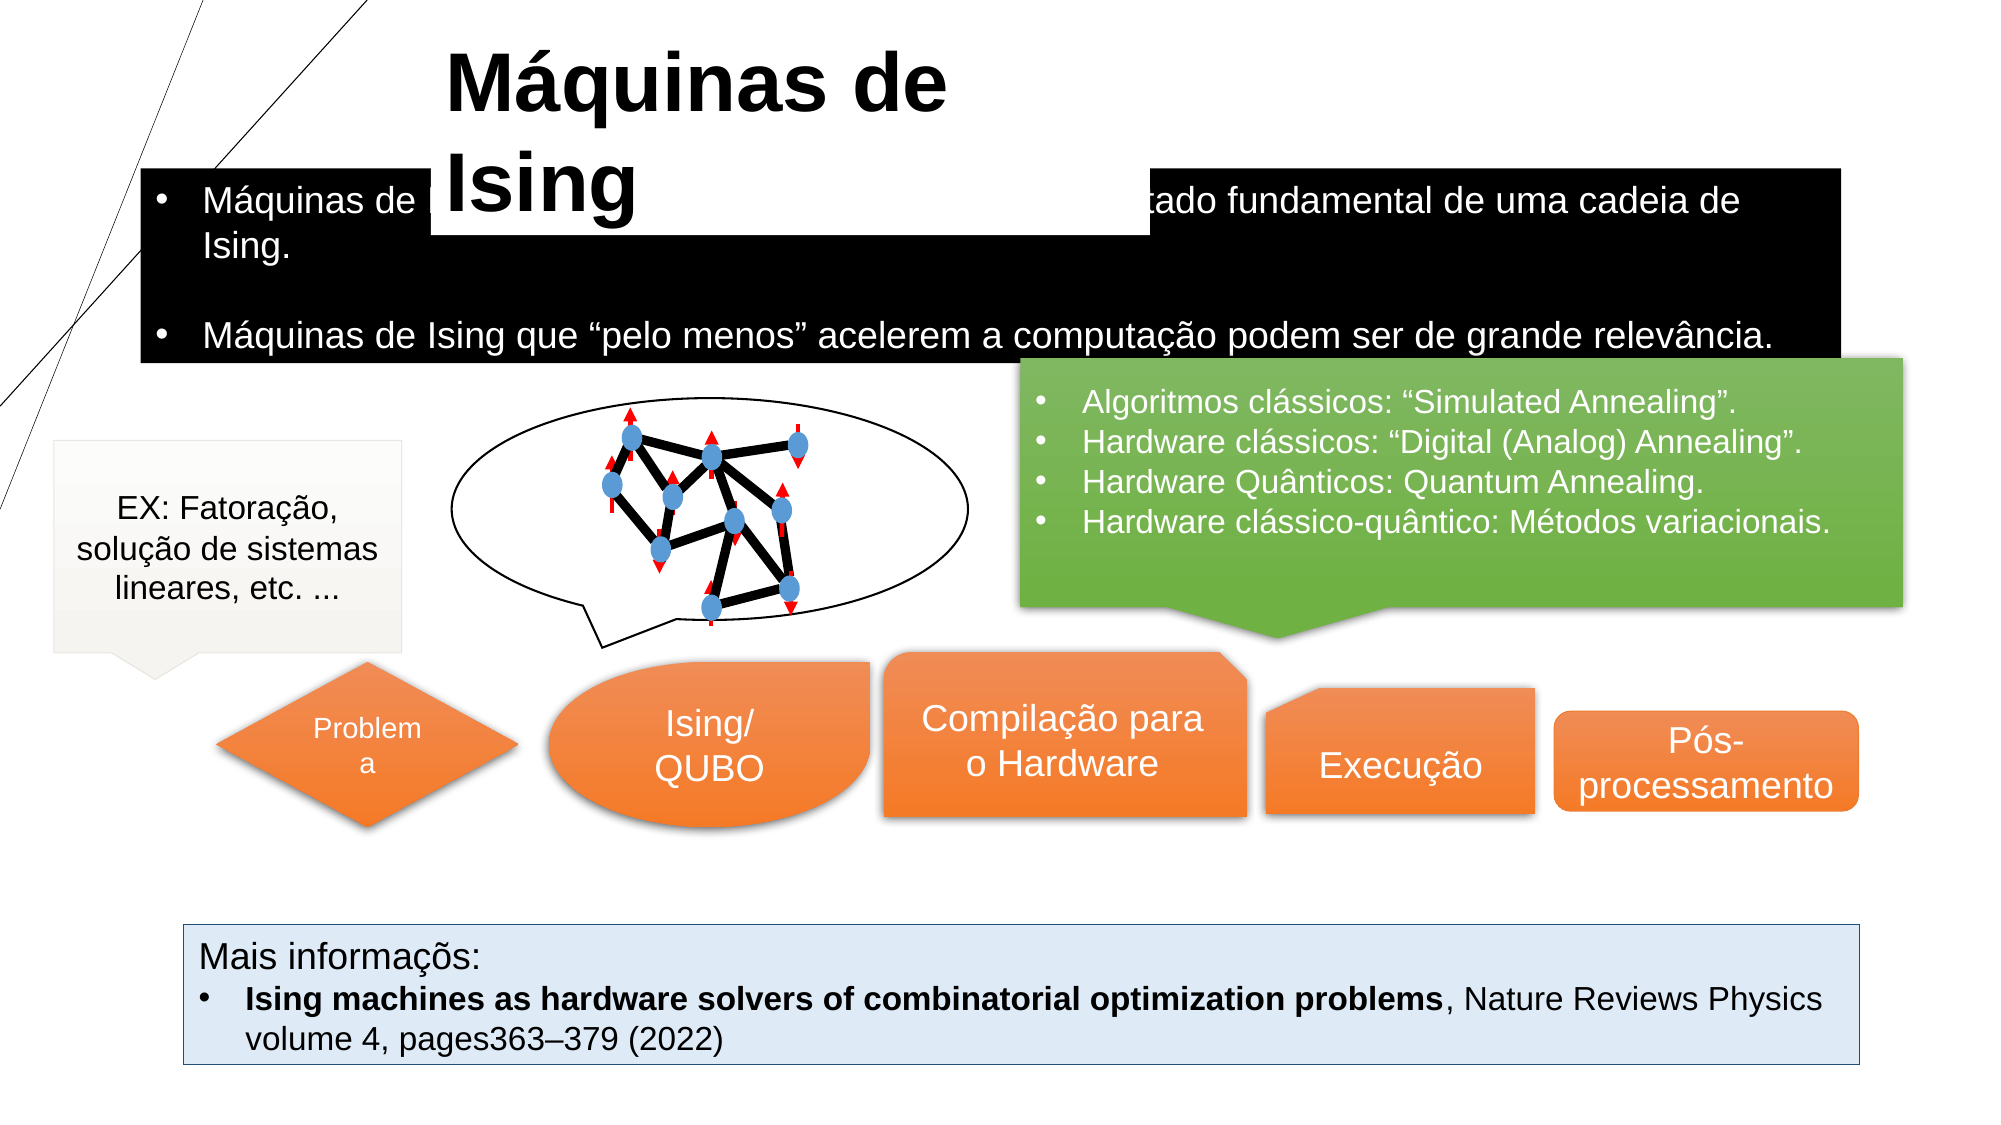

Máquinas de Ising
Máquinas de Ising são especializadas em encontrar o estado fundamental de uma cadeia de Ising.

Máquinas de Ising que “pelo menos” acelerem a computação podem ser de grande relevância.
Algoritmos clássicos: “Simulated Annealing”.
Hardware clássicos: “Digital (Analog) Annealing”.
Hardware Quânticos: Quantum Annealing.
Hardware clássico-quântico: Métodos variacionais.

EX: Fatoração, solução de sistemas lineares, etc. ...
Compilação para o Hardware
Problema
Ising/QUBO
Execução
Pós-processamento
Mais informaçõs:
Ising machines as hardware solvers of combinatorial optimization problems, Nature Reviews Physics volume 4, pages363–379 (2022)